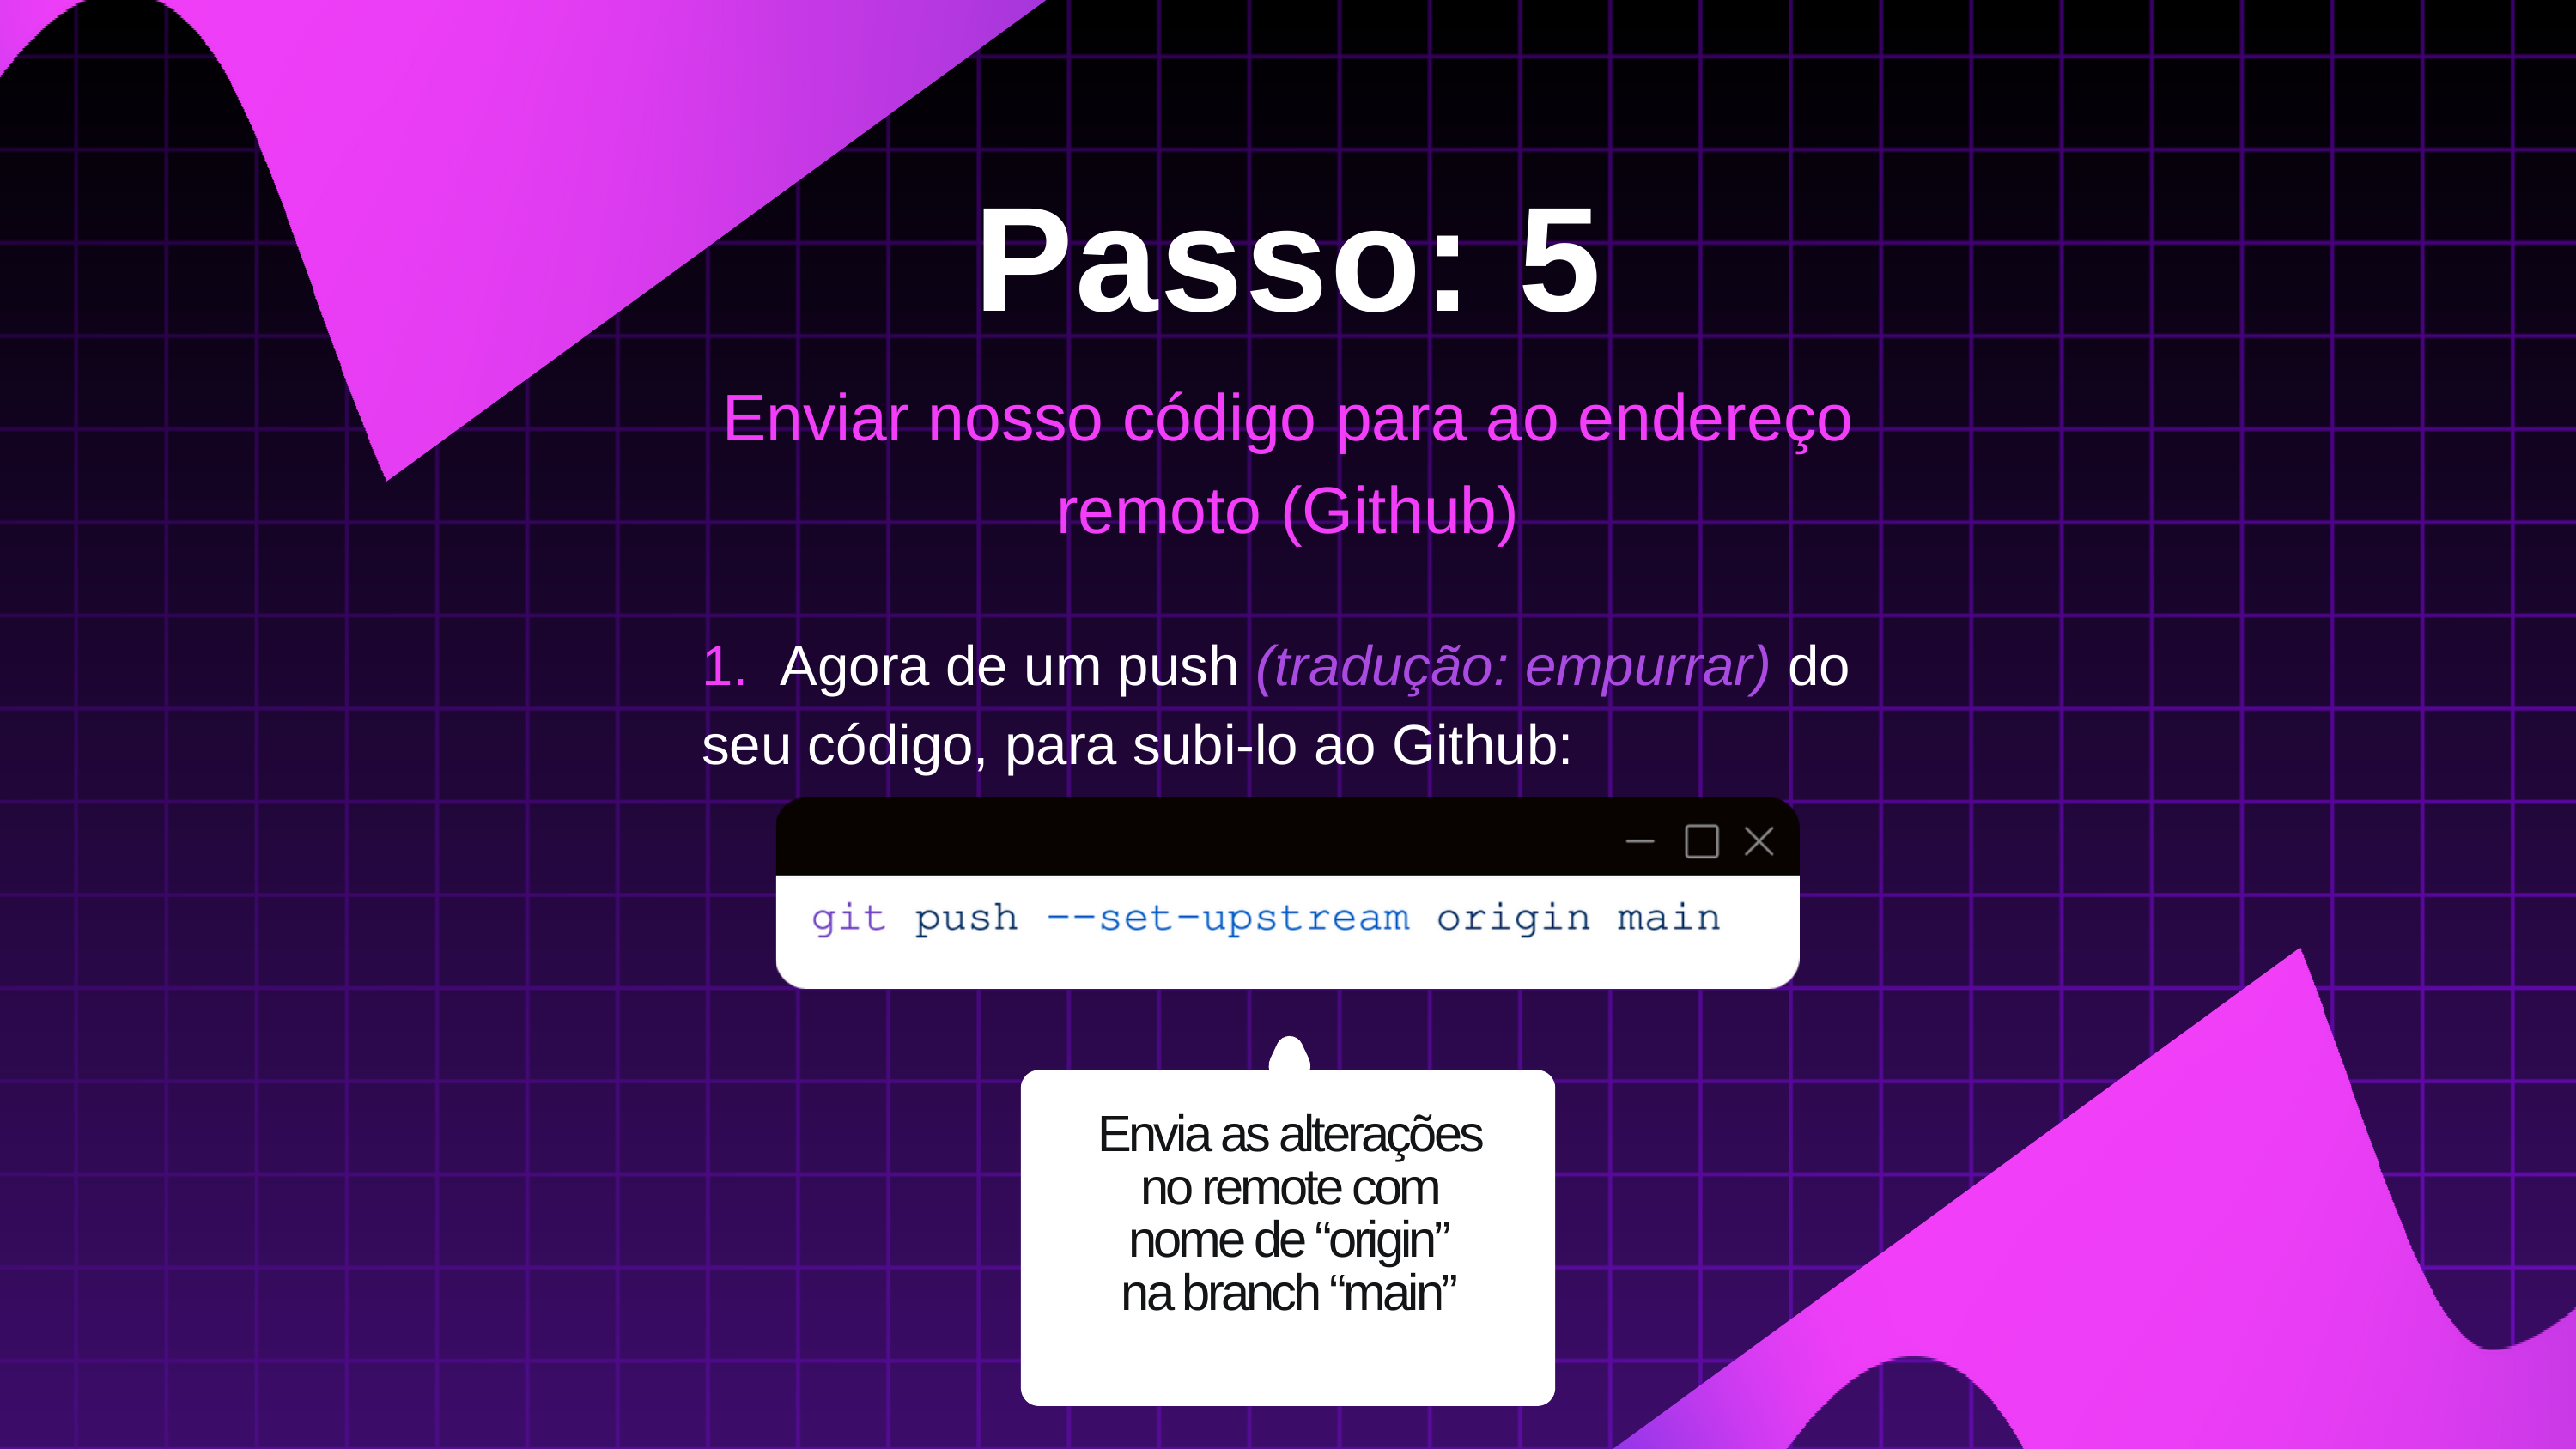

Passo: 5
Enviar nosso código para ao endereço remoto (Github)
1.  Agora de um push (tradução: empurrar) do seu código, para subi-lo ao Github:

Envia as alterações no remote com nome de “origin”
na branch “main”